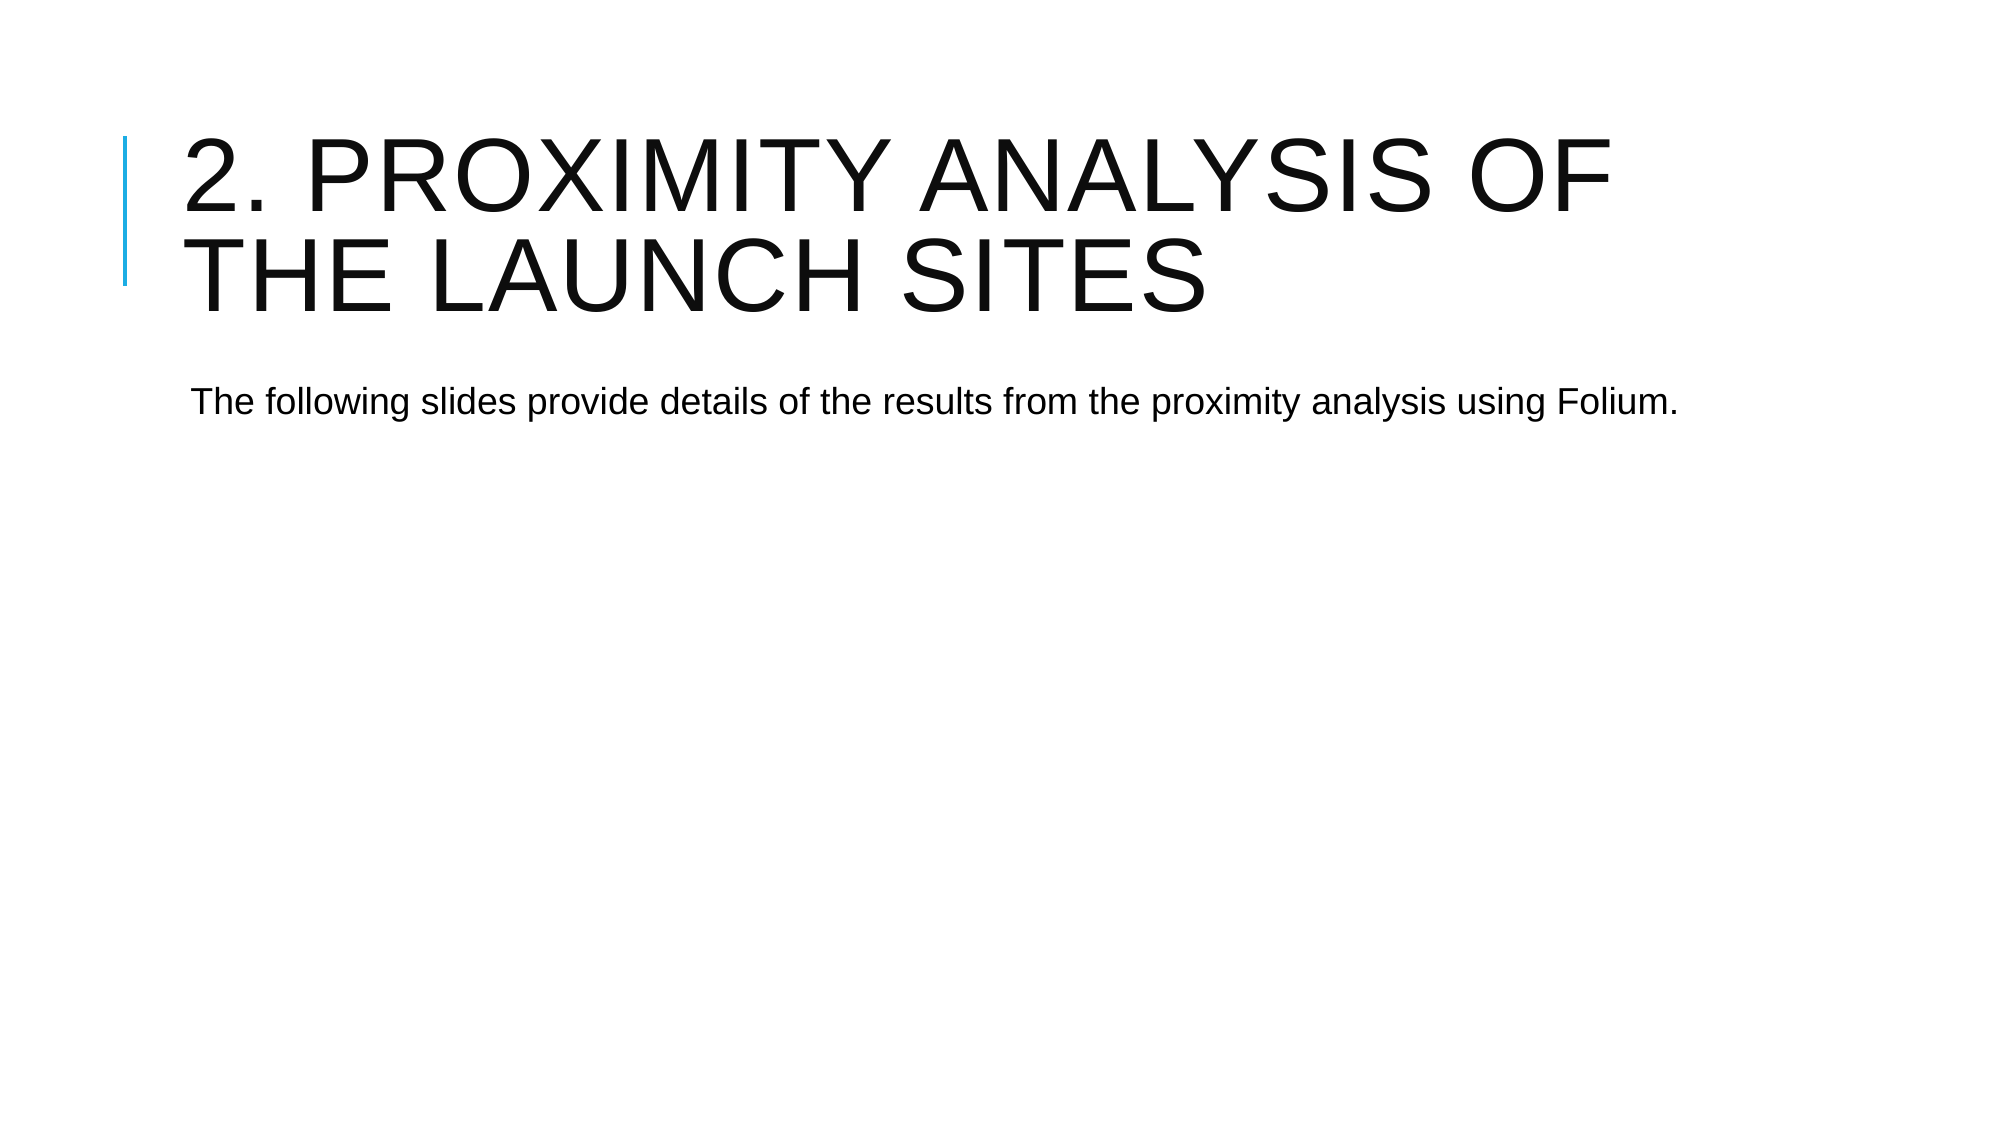

# 2. Proximity analysis of the launch sites
The following slides provide details of the results from the proximity analysis using Folium.